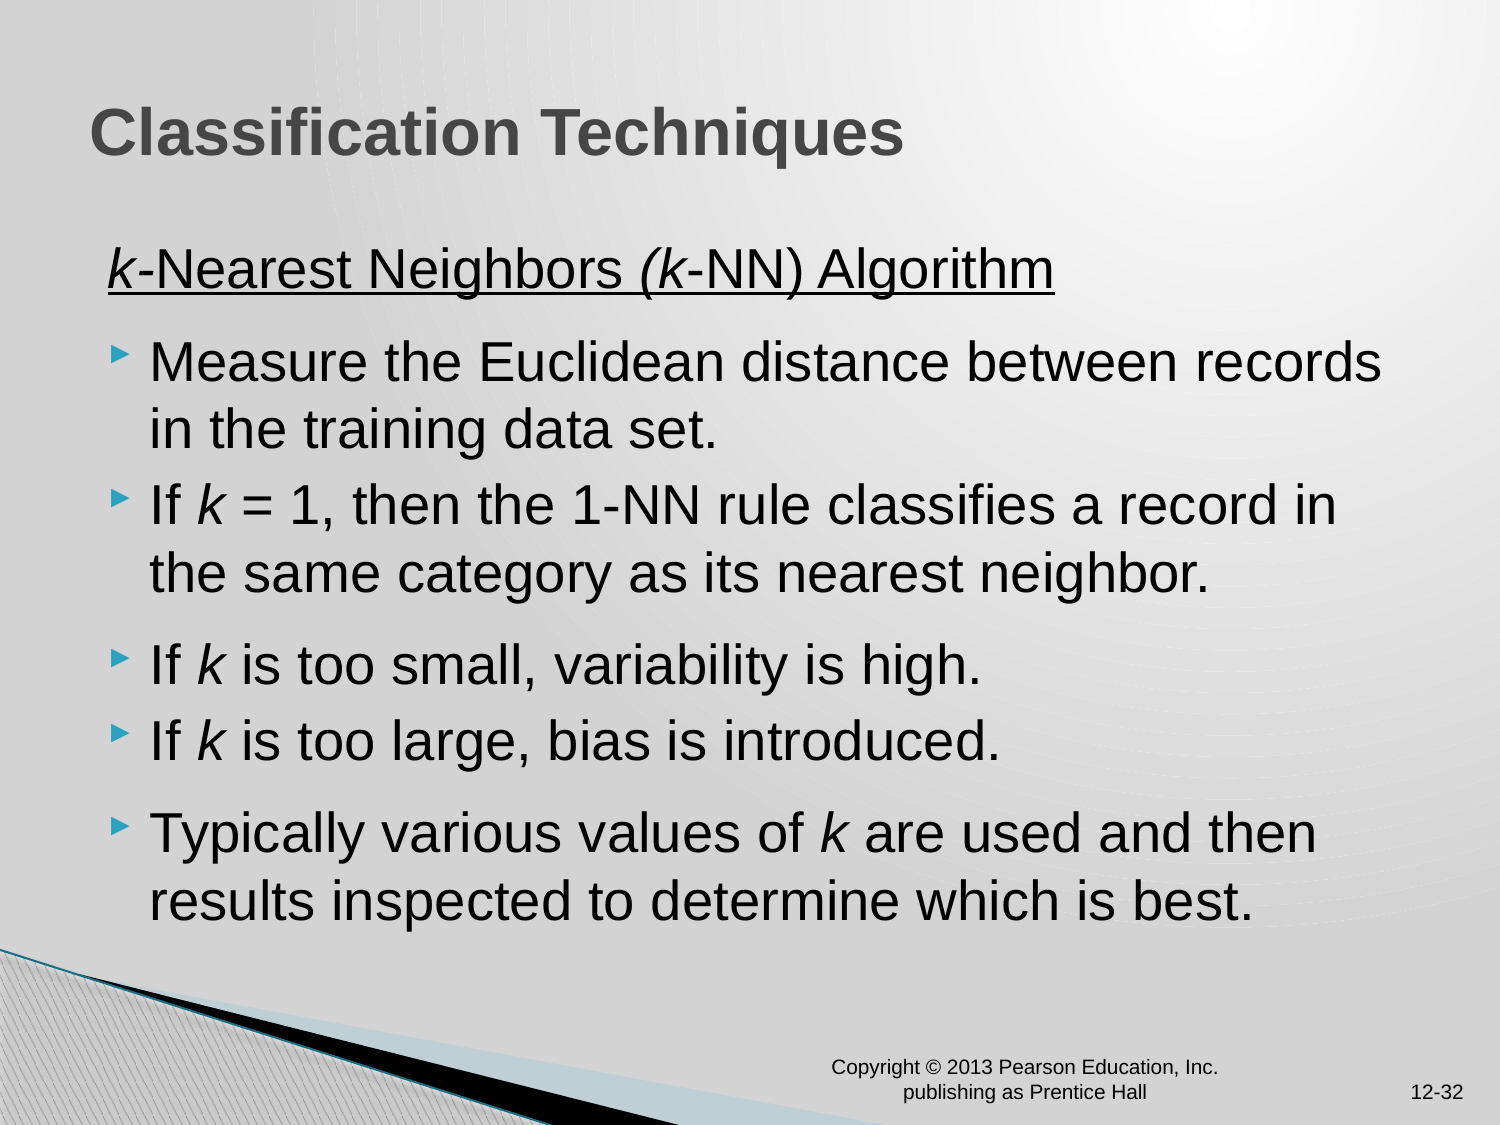

# Classification Techniques
k-Nearest Neighbors (k-NN) Algorithm
Measure the Euclidean distance between records in the training data set.
If k = 1, then the 1-NN rule classifies a record in the same category as its nearest neighbor.
If k is too small, variability is high.
If k is too large, bias is introduced.
Typically various values of k are used and then results inspected to determine which is best.
Copyright © 2013 Pearson Education, Inc. publishing as Prentice Hall
12-32